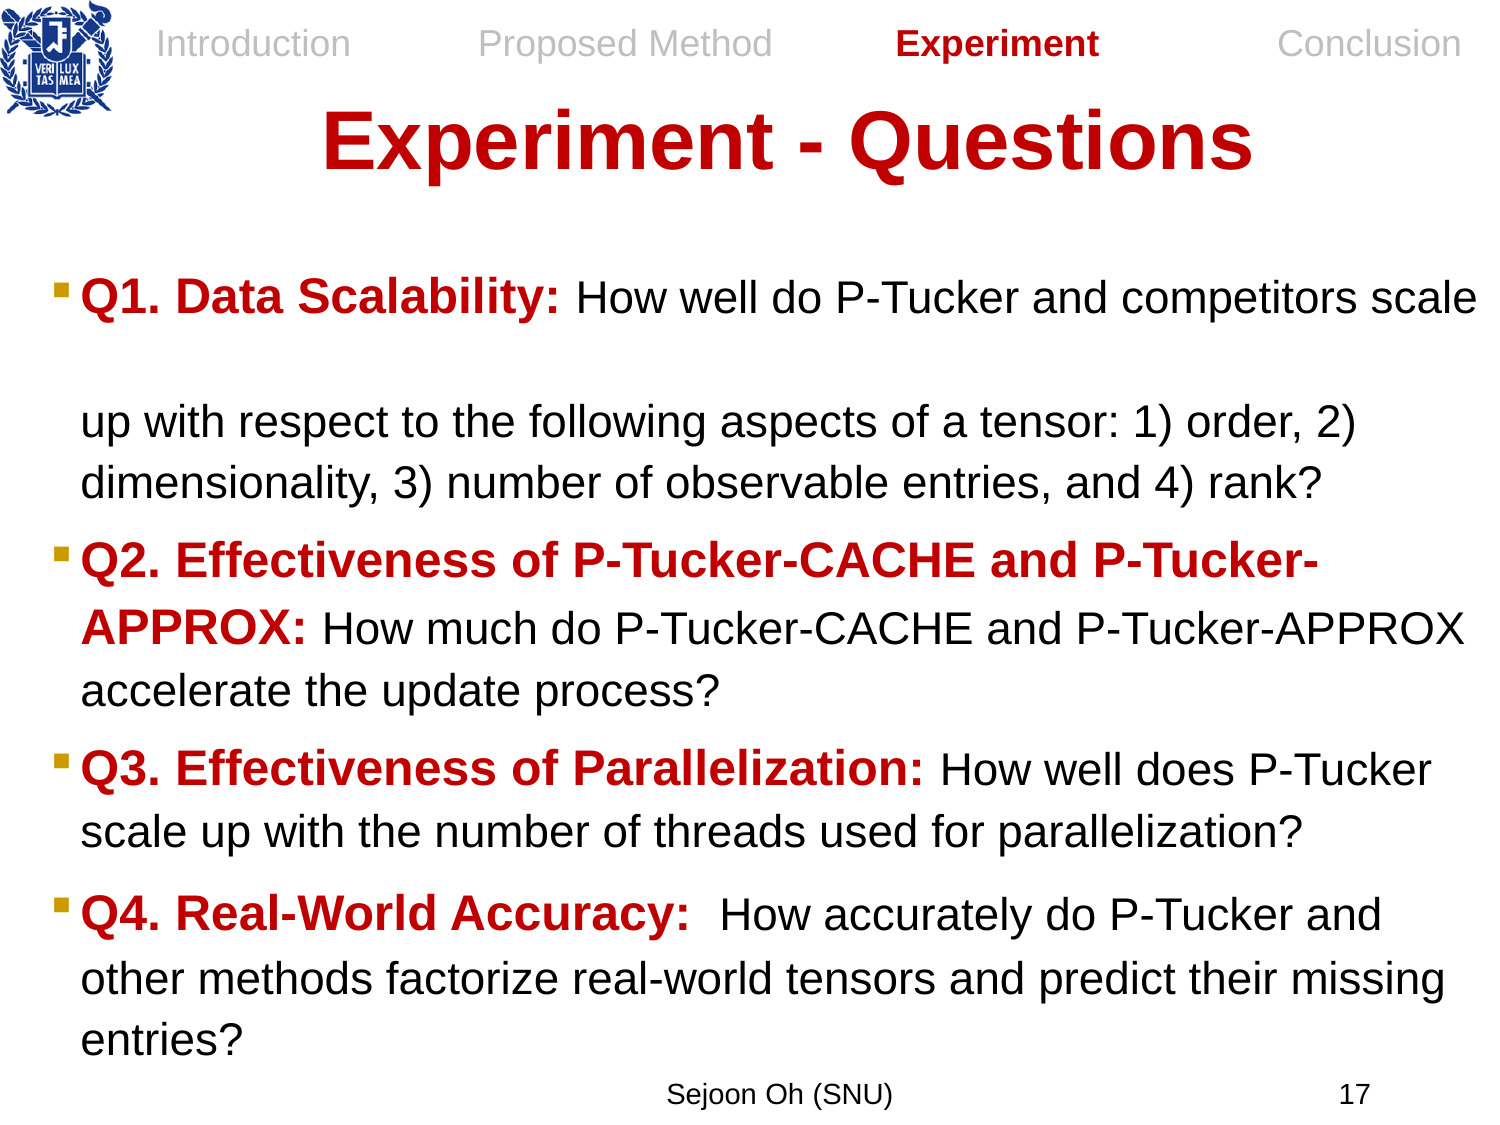

17
| Introduction | Proposed Method | Experiment | Conclusion |
| --- | --- | --- | --- |
Experiment - Questions

Q1. Data Scalability: How well do P-Tucker and competitors scale
up with respect to the following aspects of a tensor: 1) order, 2) dimensionality, 3) number of observable entries, and 4) rank?
Q2. Effectiveness of P-Tucker-CACHE and P-Tucker-APPROX: How much do P-Tucker-CACHE and P-Tucker-APPROX accelerate the update process?
Q3. Effectiveness of Parallelization: How well does P-Tucker
scale up with the number of threads used for parallelization?
Q4. Real-World Accuracy:  How accurately do P-Tucker and other methods factorize real-world tensors and predict their missing entries?